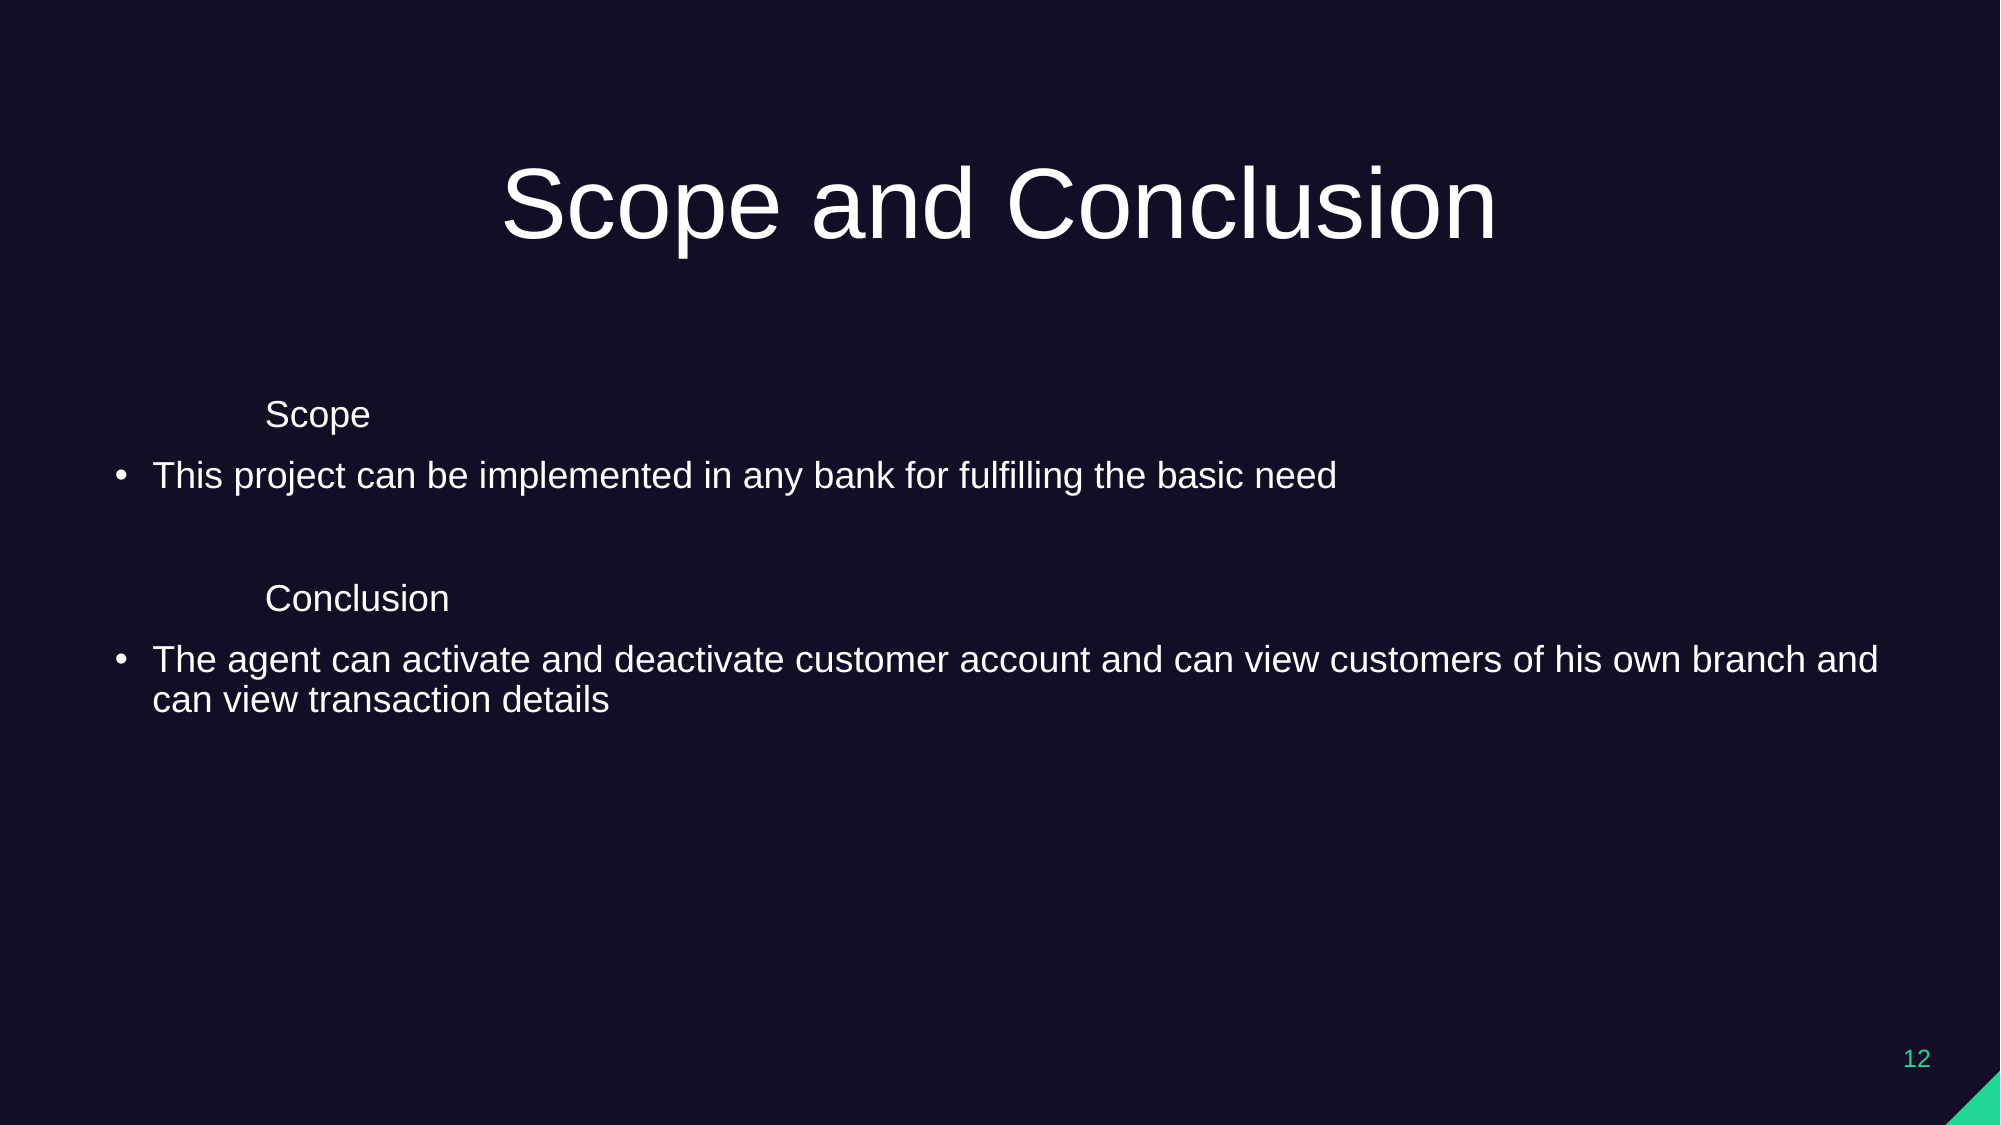

Scope and Conclusion

	Scope
This project can be implemented in any bank for fulfilling the basic need

	Conclusion
The agent can activate and deactivate customer account and can view customers of his own branch and can view transaction details

12